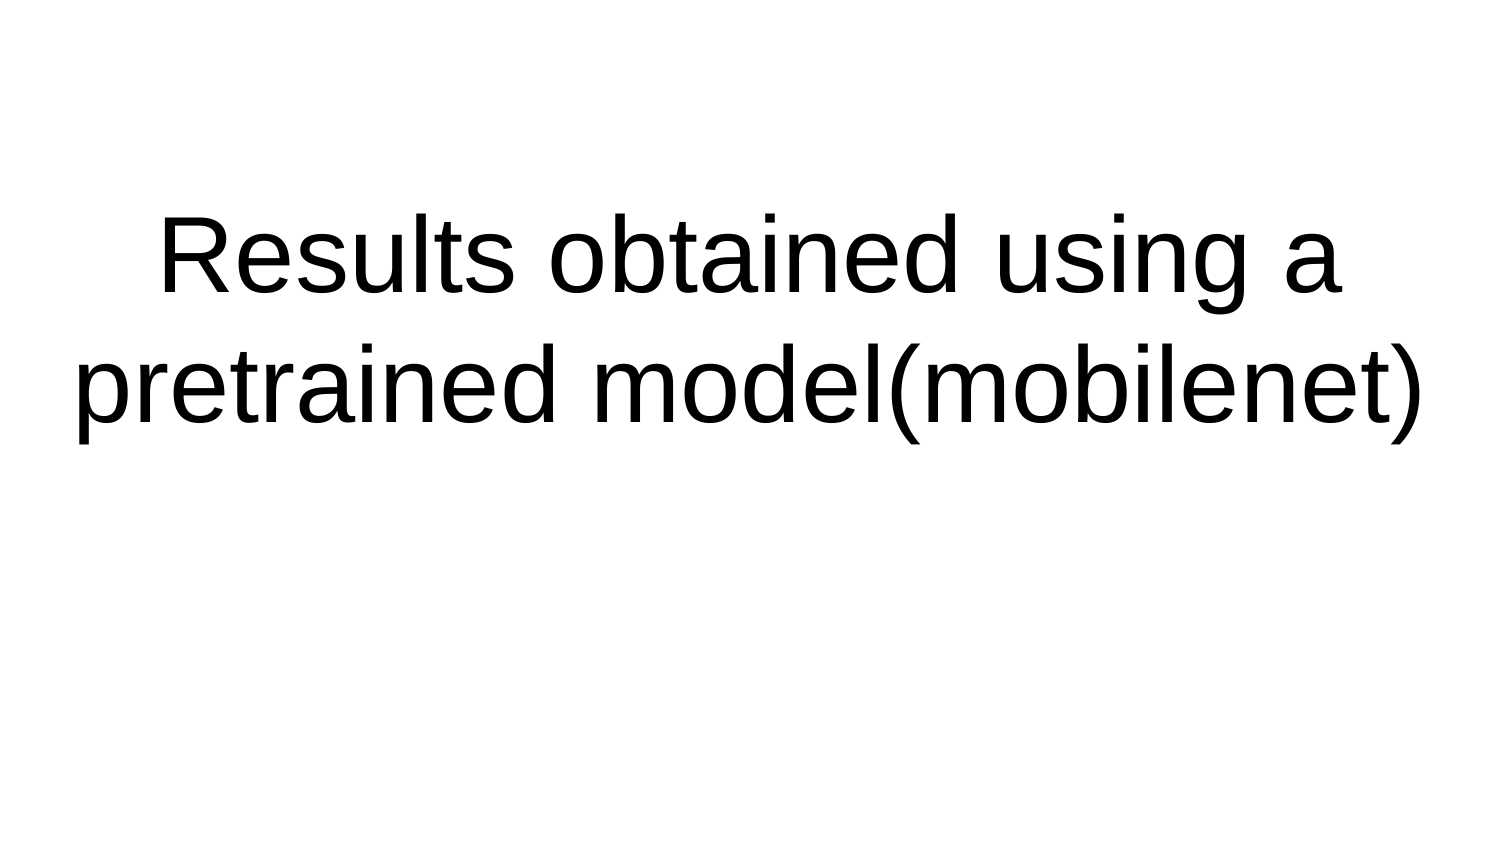

# Results obtained using a pretrained model(mobilenet)